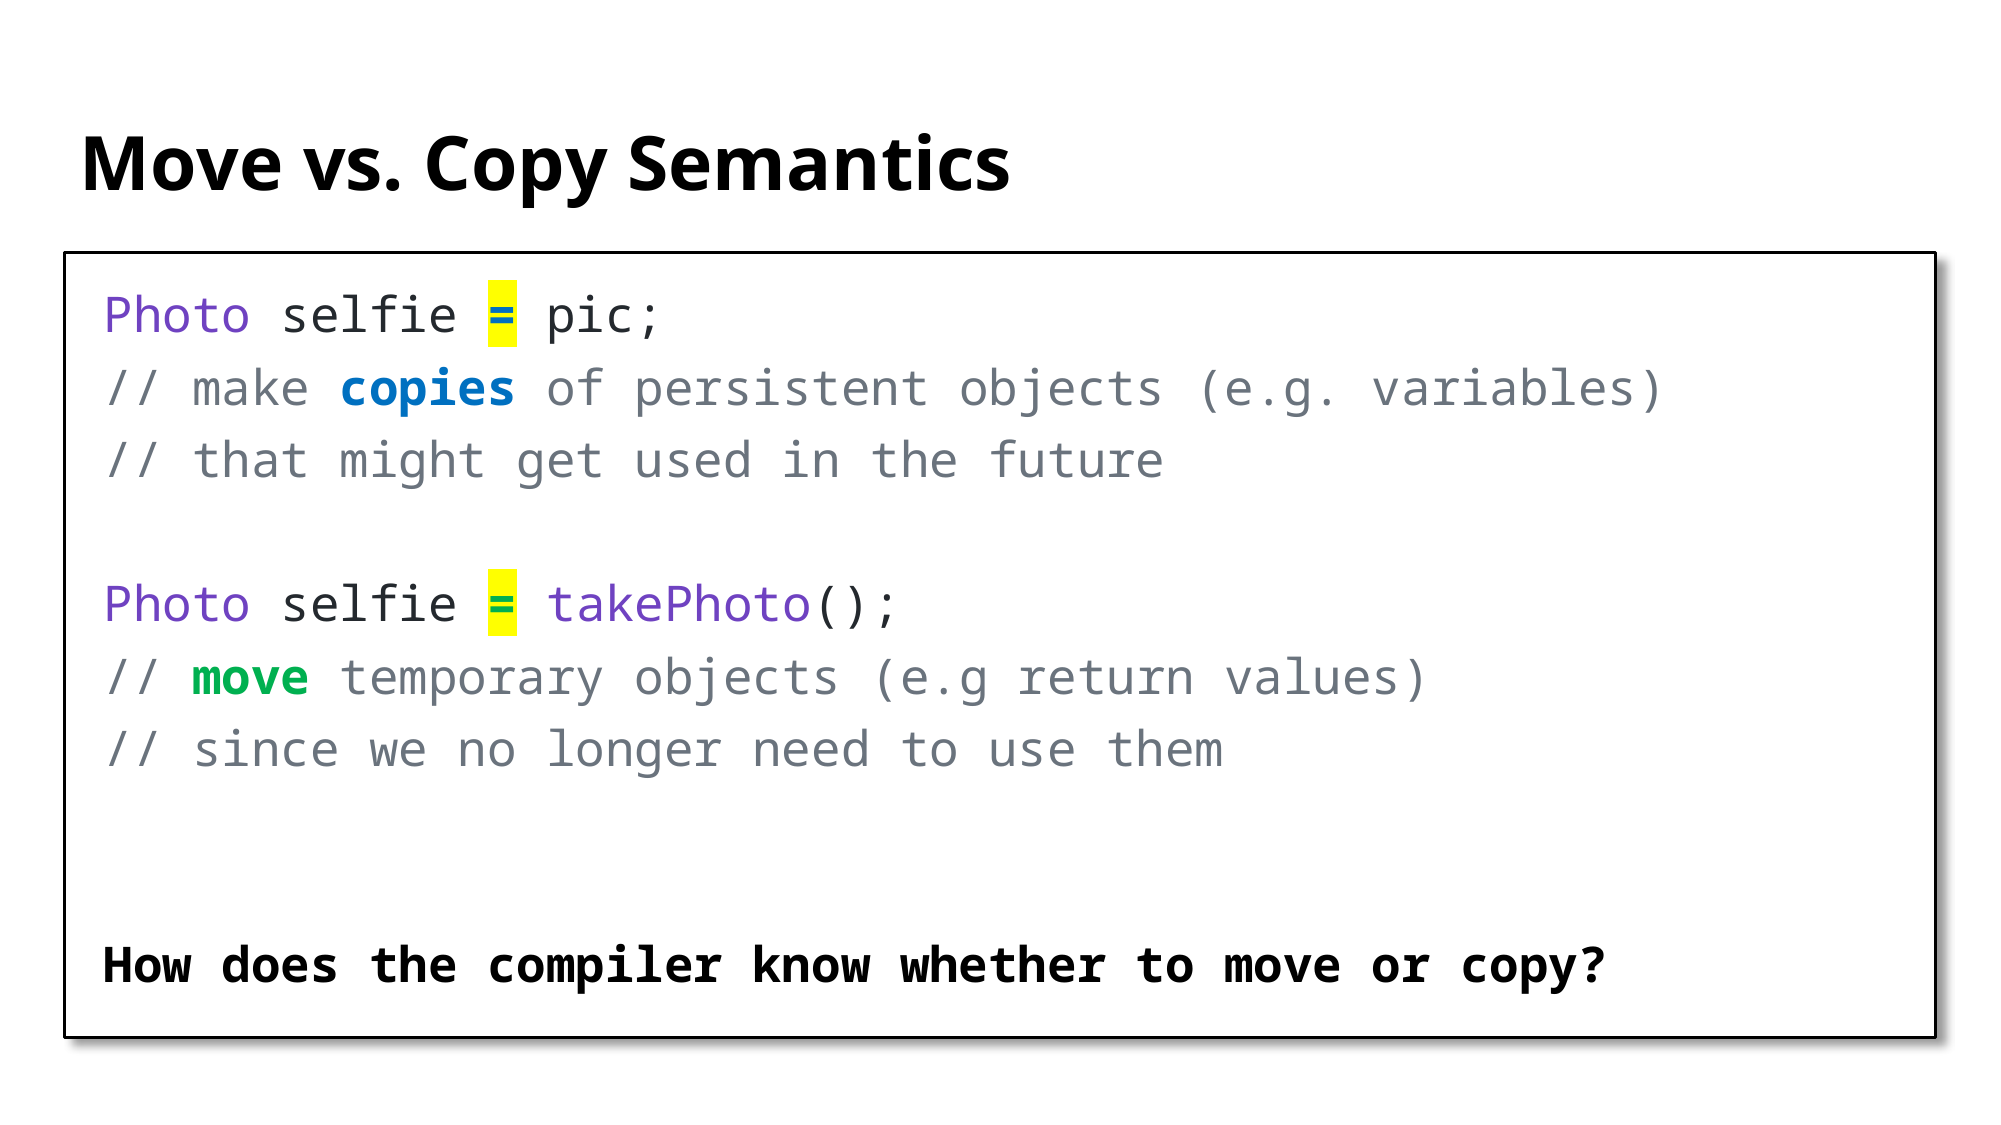

# Move vs. Copy Semantics
Photo selfie = pic;
// make copies of persistent objects (e.g. variables)
// that might get used in the future

Photo selfie = takePhoto();
// move temporary objects (e.g return values)
// since we no longer need to use them

How does the compiler know whether to move or copy?